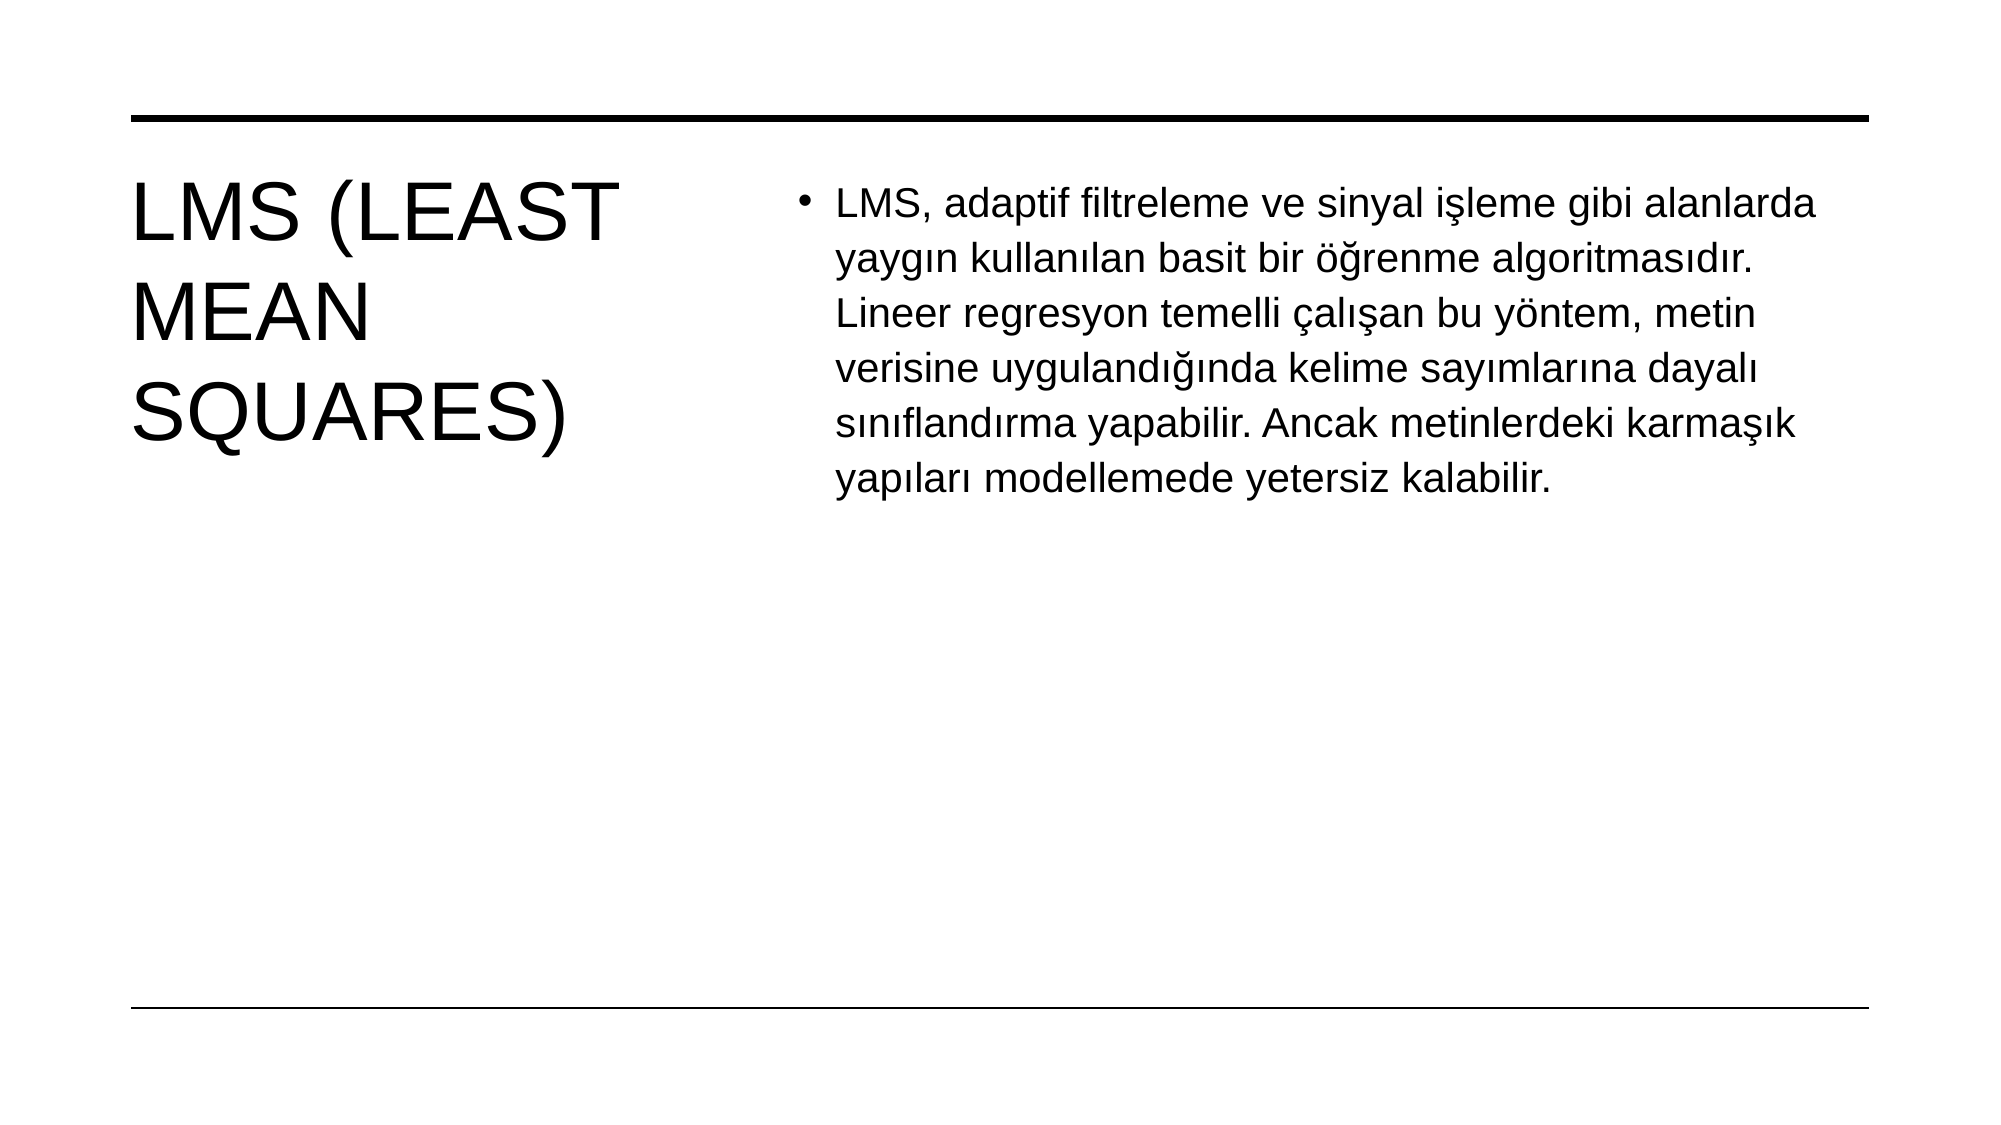

# LMS (Least Mean Squares)
LMS, adaptif filtreleme ve sinyal işleme gibi alanlarda yaygın kullanılan basit bir öğrenme algoritmasıdır. Lineer regresyon temelli çalışan bu yöntem, metin verisine uygulandığında kelime sayımlarına dayalı sınıflandırma yapabilir. Ancak metinlerdeki karmaşık yapıları modellemede yetersiz kalabilir.